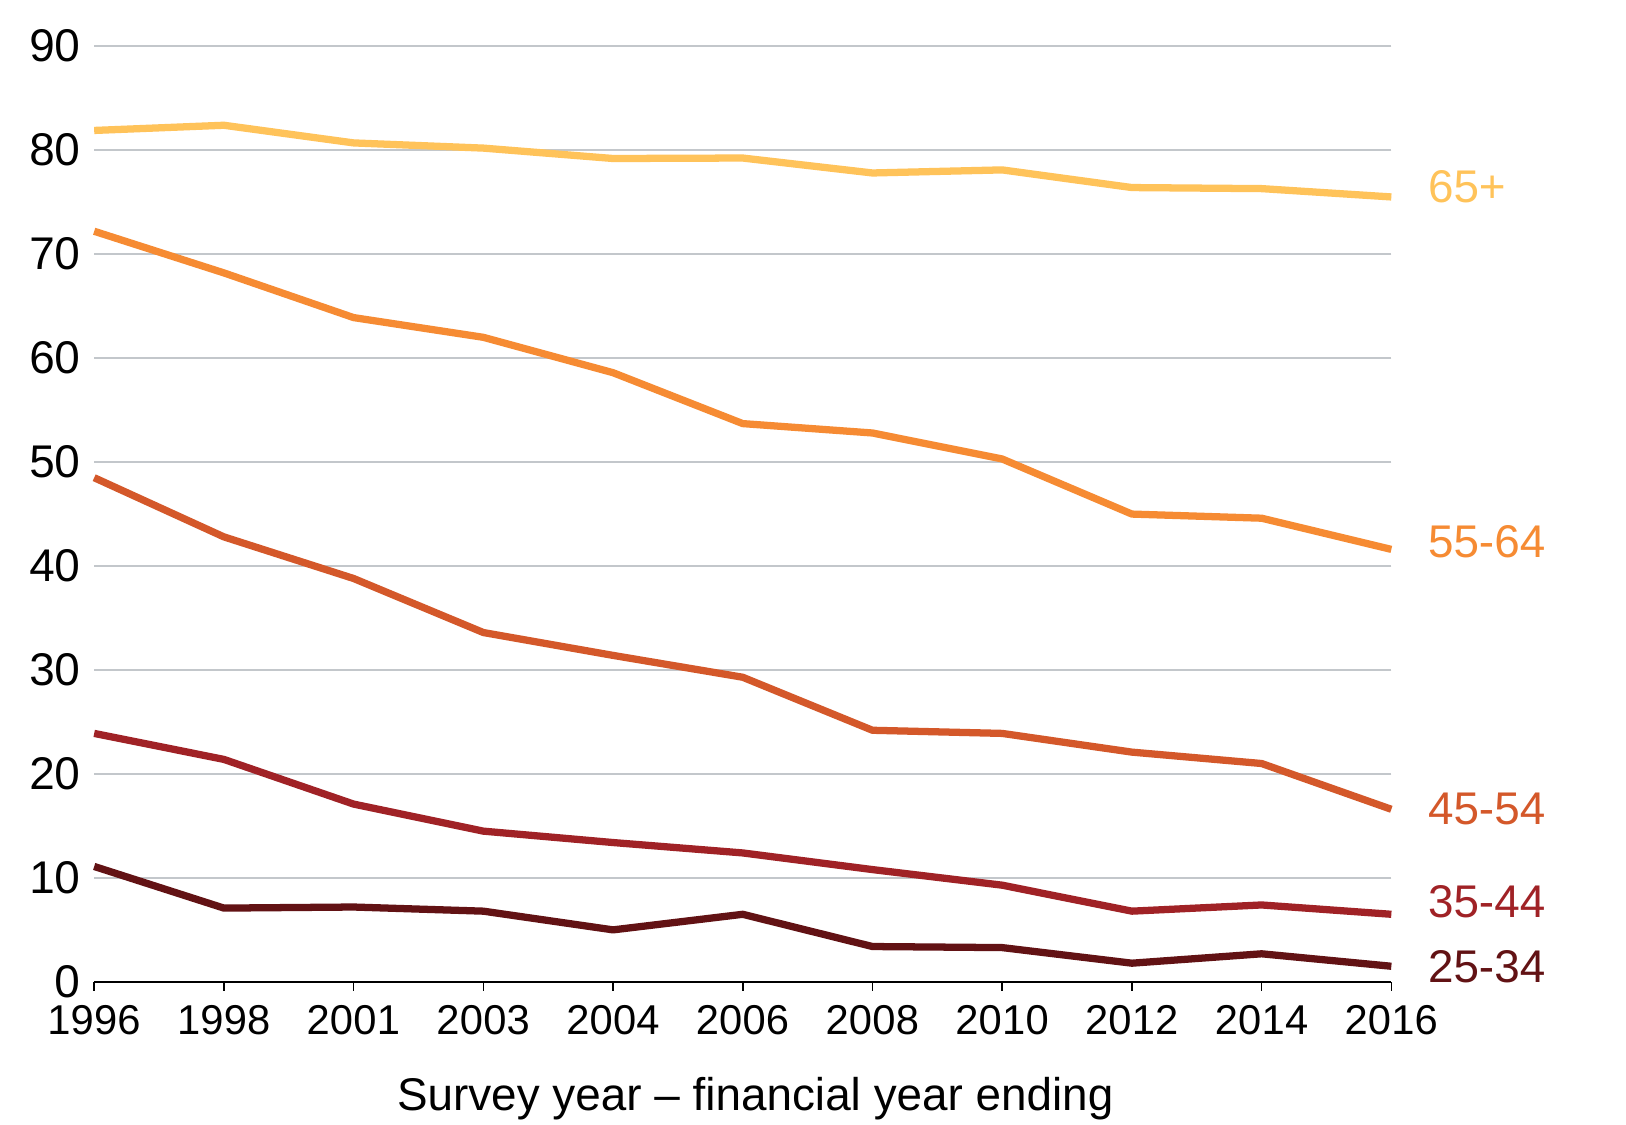

### Chart

| Category | 25–34 | 35–44 | 45–54 | 55–64 | 65+ |
|---|---|---|---|---|---|
| 1996 | 11.1 | 23.9 | 48.5 | 72.2 | 81.9 |
| 1998 | 7.1 | 21.4 | 42.8 | 68.2 | 82.4 |
| 2001 | 7.2 | 17.1 | 38.8 | 63.9 | 80.7 |
| 2003 | 6.8 | 14.5 | 33.6 | 62.0 | 80.2 |
| 2004 | 5.0 | 13.4 | 31.4 | 58.6 | 79.2 |
| 2006 | 6.5 | 12.4 | 29.3 | 53.7 | 79.24341019622945 |
| 2008 | 3.4 | 10.8 | 24.2 | 52.8 | 77.80910254324783 |
| 2010 | 3.3 | 9.3 | 23.9 | 50.3 | 78.1021025200097 |
| 2012 | 1.8 | 6.8 | 22.1 | 45.0 | 76.40210252000969 |
| 2014 | 2.7 | 7.4 | 21.0 | 44.6 | 76.3 |
| 2016 | 1.5 | 6.5 | 16.6 | 41.6 | 75.5 |
65+
55-64
45-54
35-44
25-34
Survey year – financial year ending